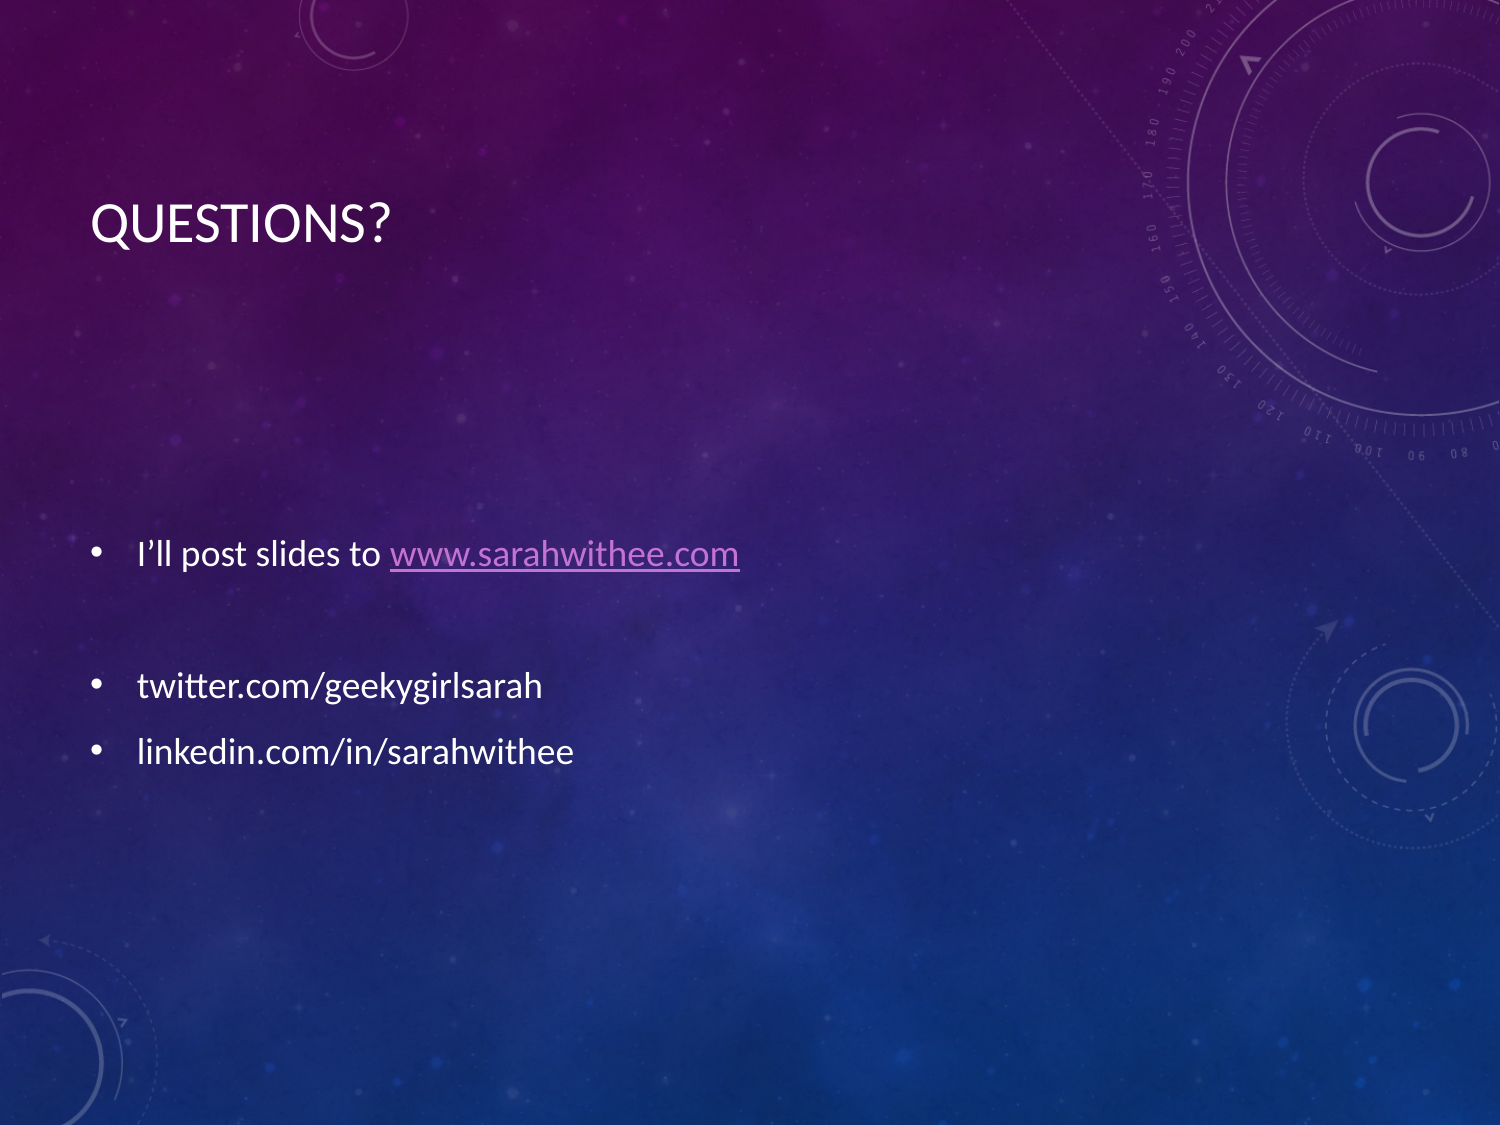

# Questions?
I’ll post slides to www.sarahwithee.com

twitter.com/geekygirlsarah
linkedin.com/in/sarahwithee